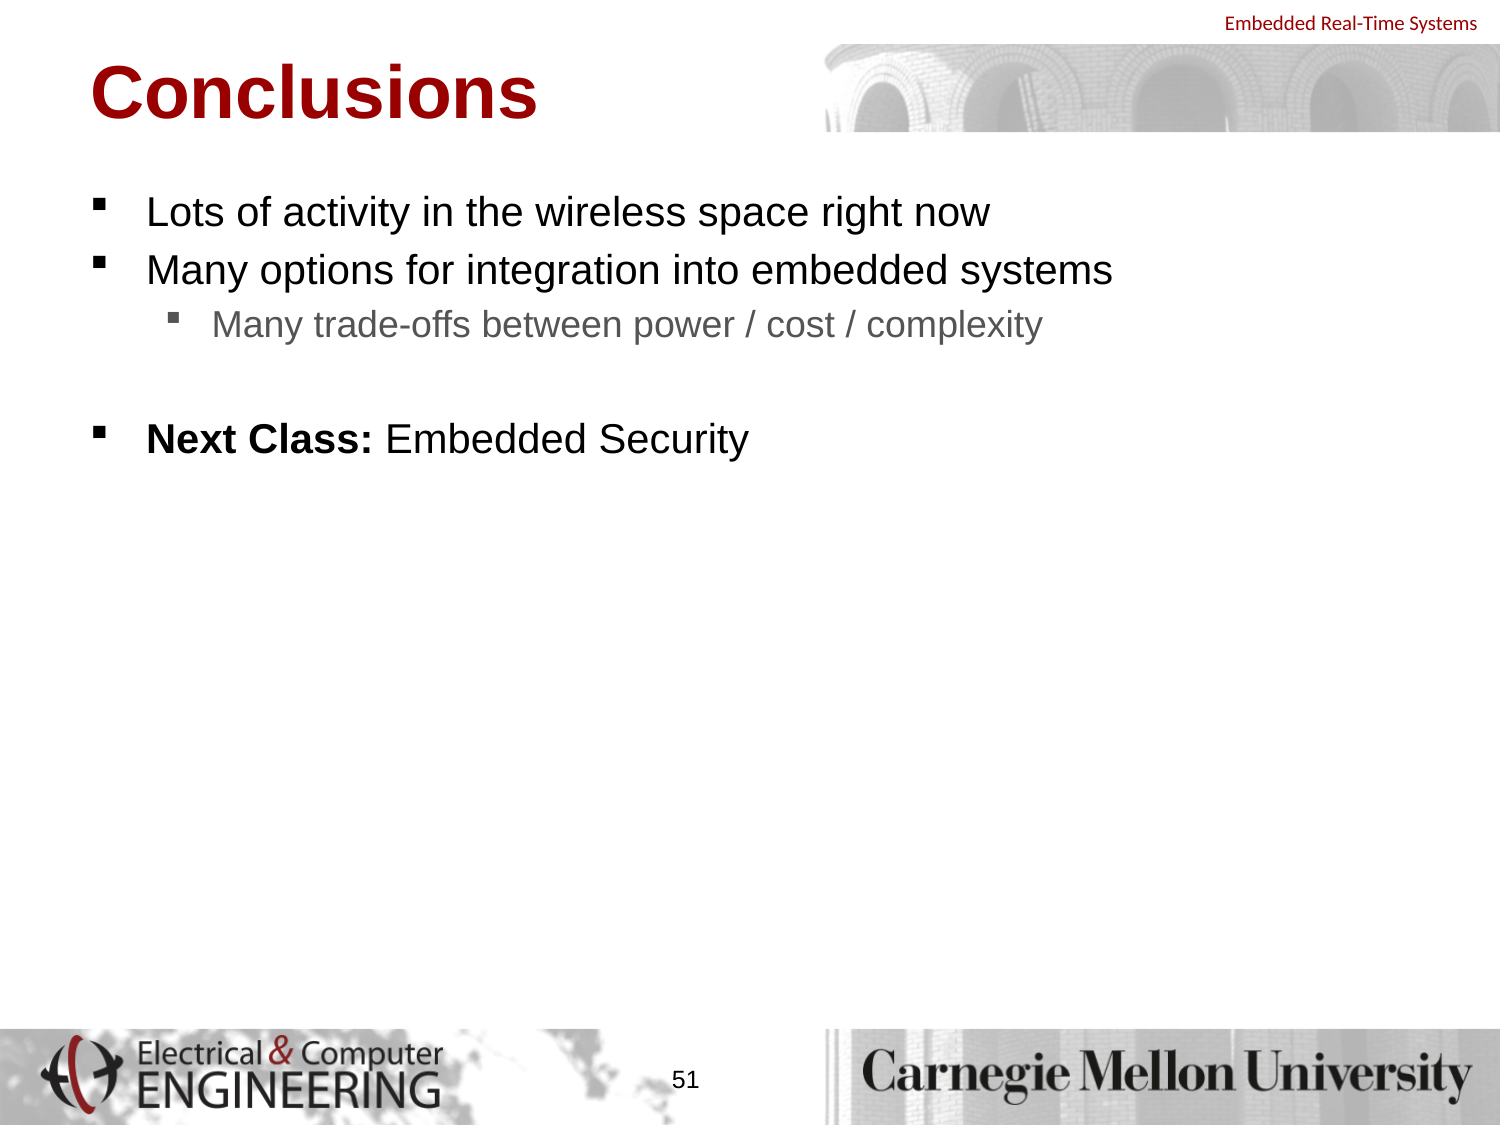

# Conclusions
Lots of activity in the wireless space right now
Many options for integration into embedded systems
Many trade-offs between power / cost / complexity

Next Class: Embedded Security
51